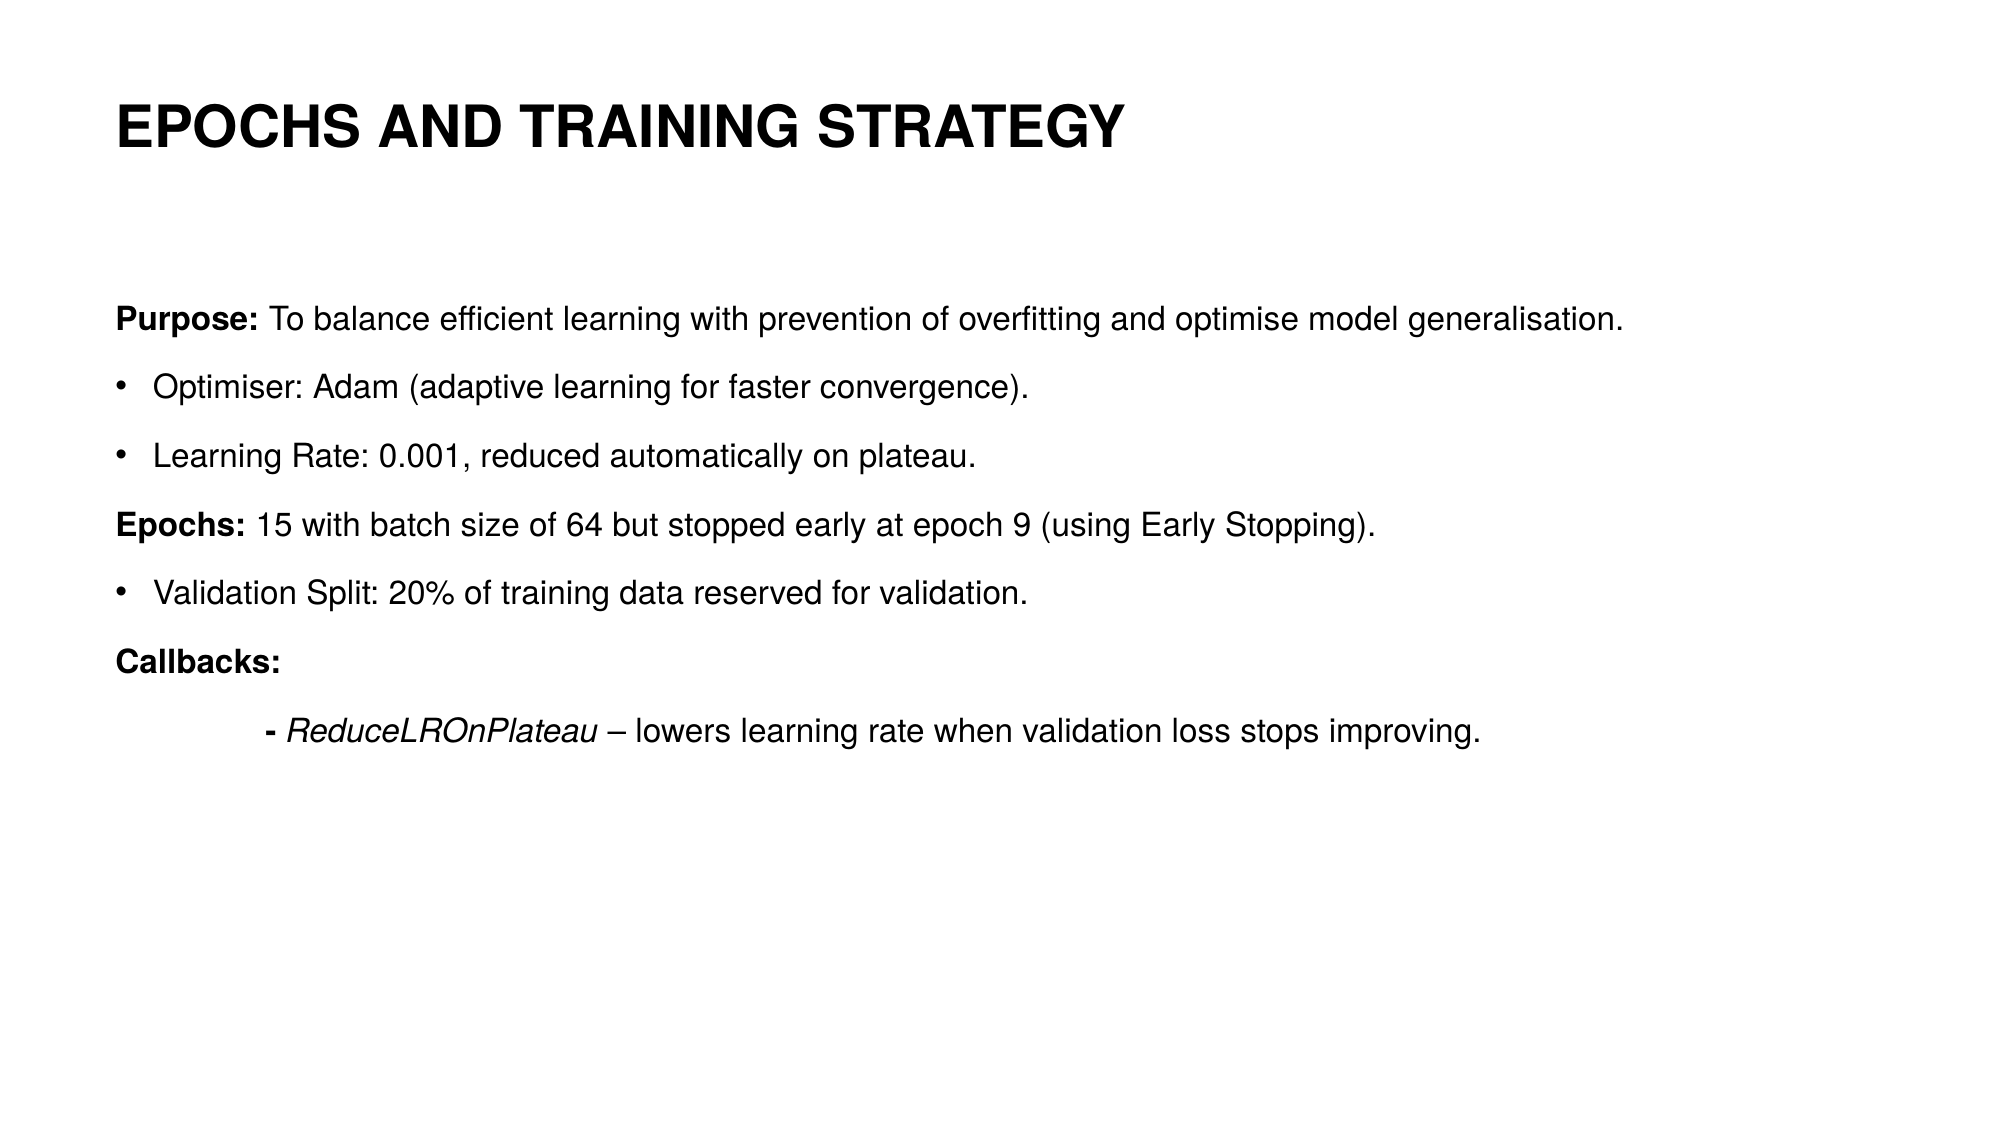

# EPOCHS AND TRAINING STRATEGY
Purpose: To balance efficient learning with prevention of overfitting and optimise model generalisation.
Optimiser: Adam (adaptive learning for faster convergence).
Learning Rate: 0.001, reduced automatically on plateau.
Epochs: 15 with batch size of 64 but stopped early at epoch 9 (using Early Stopping).
Validation Split: 20% of training data reserved for validation.
Callbacks:
	- ReduceLROnPlateau – lowers learning rate when validation loss stops improving.